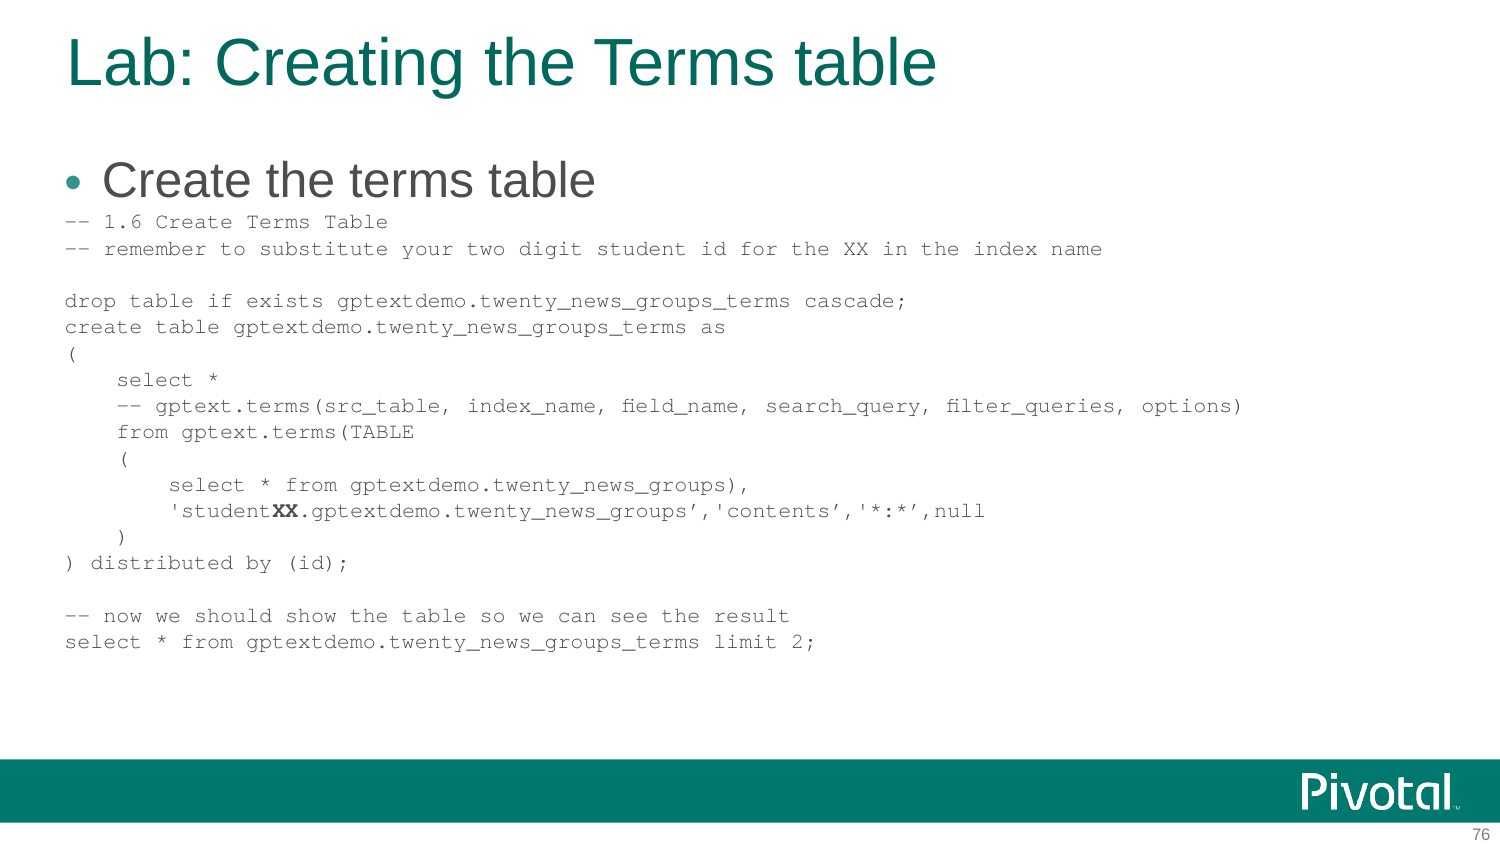

# Lab: Creating the Terms table
Create the terms table
-- 1.6 Create Terms Table
-- remember to substitute your two digit student id for the XX in the index name

drop table if exists gptextdemo.twenty_news_groups_terms cascade;
create table gptextdemo.twenty_news_groups_terms as
(
    select *
    -- gptext.terms(src_table, index_name, field_name, search_query, filter_queries, options)
    from gptext.terms(TABLE
    (
        select * from gptextdemo.twenty_news_groups),
        'studentXX.gptextdemo.twenty_news_groups’,'contents’,'*:*’,null
    )
) distributed by (id);

-- now we should show the table so we can see the result
select * from gptextdemo.twenty_news_groups_terms limit 2;